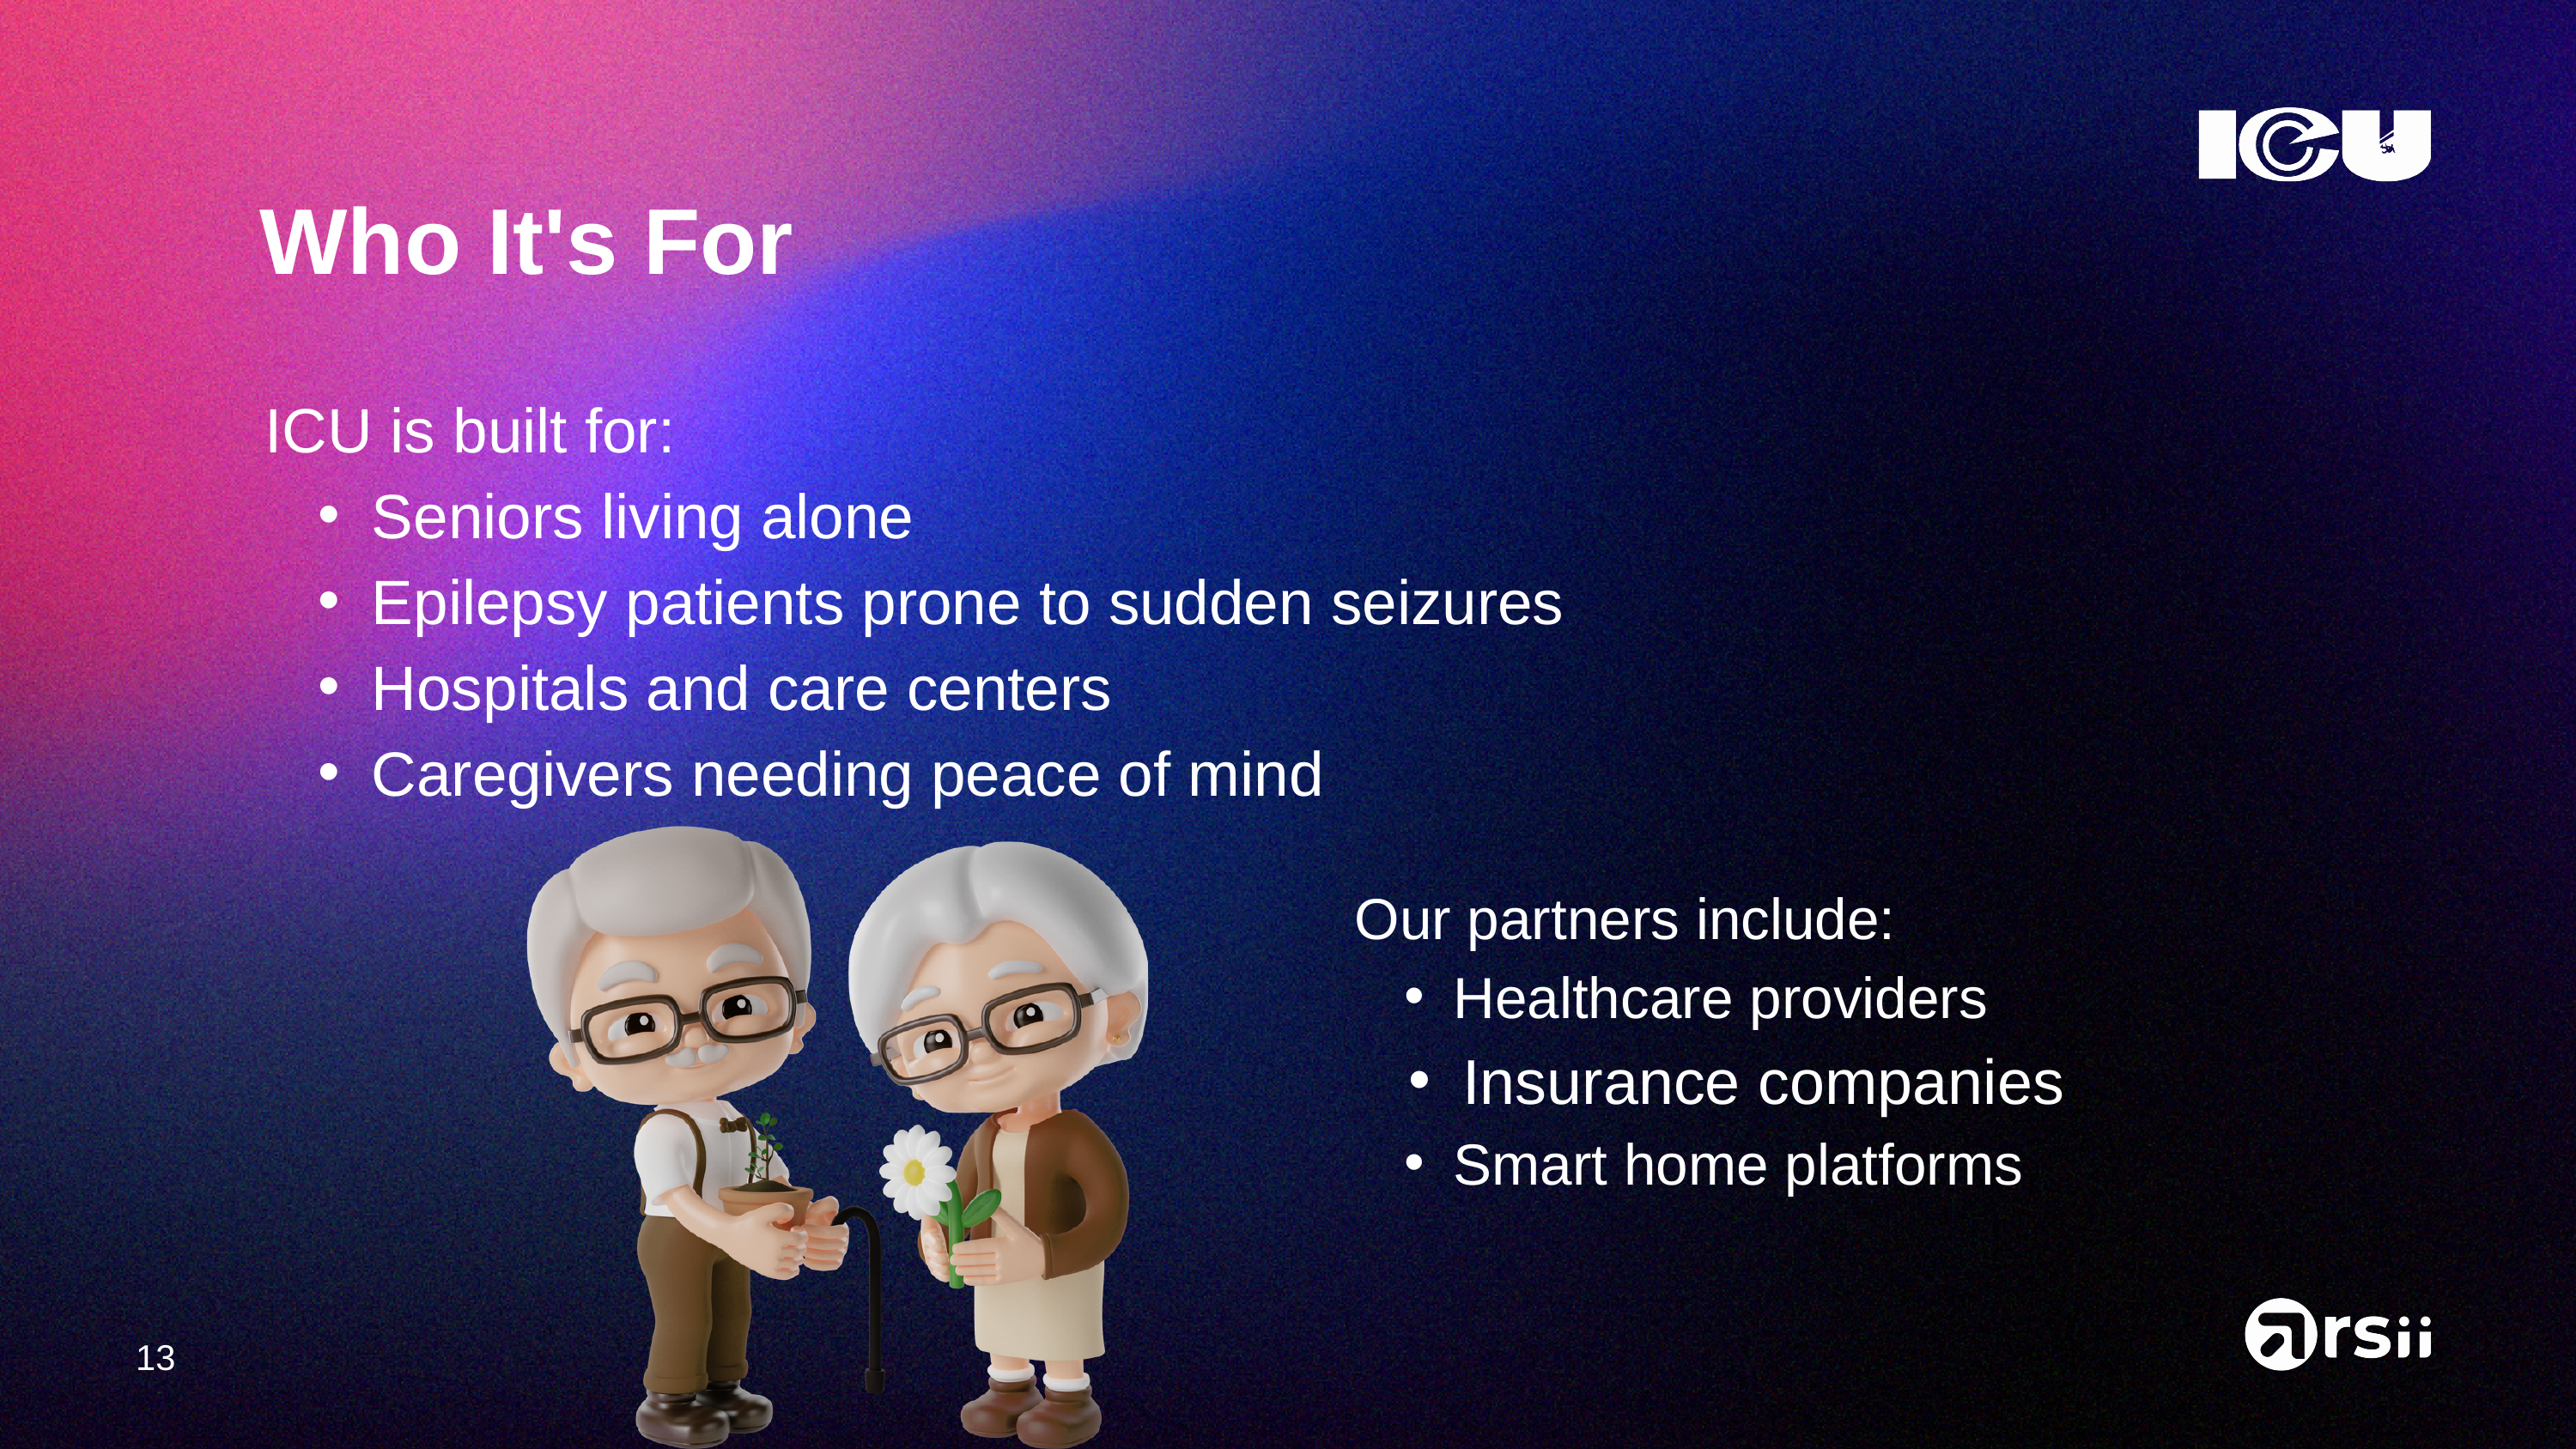

Who It's For
ICU is built for:
Seniors living alone
Epilepsy patients prone to sudden seizures
Hospitals and care centers
Caregivers needing peace of mind

Our partners include:
Healthcare providers
Insurance companies
Smart home platforms

13